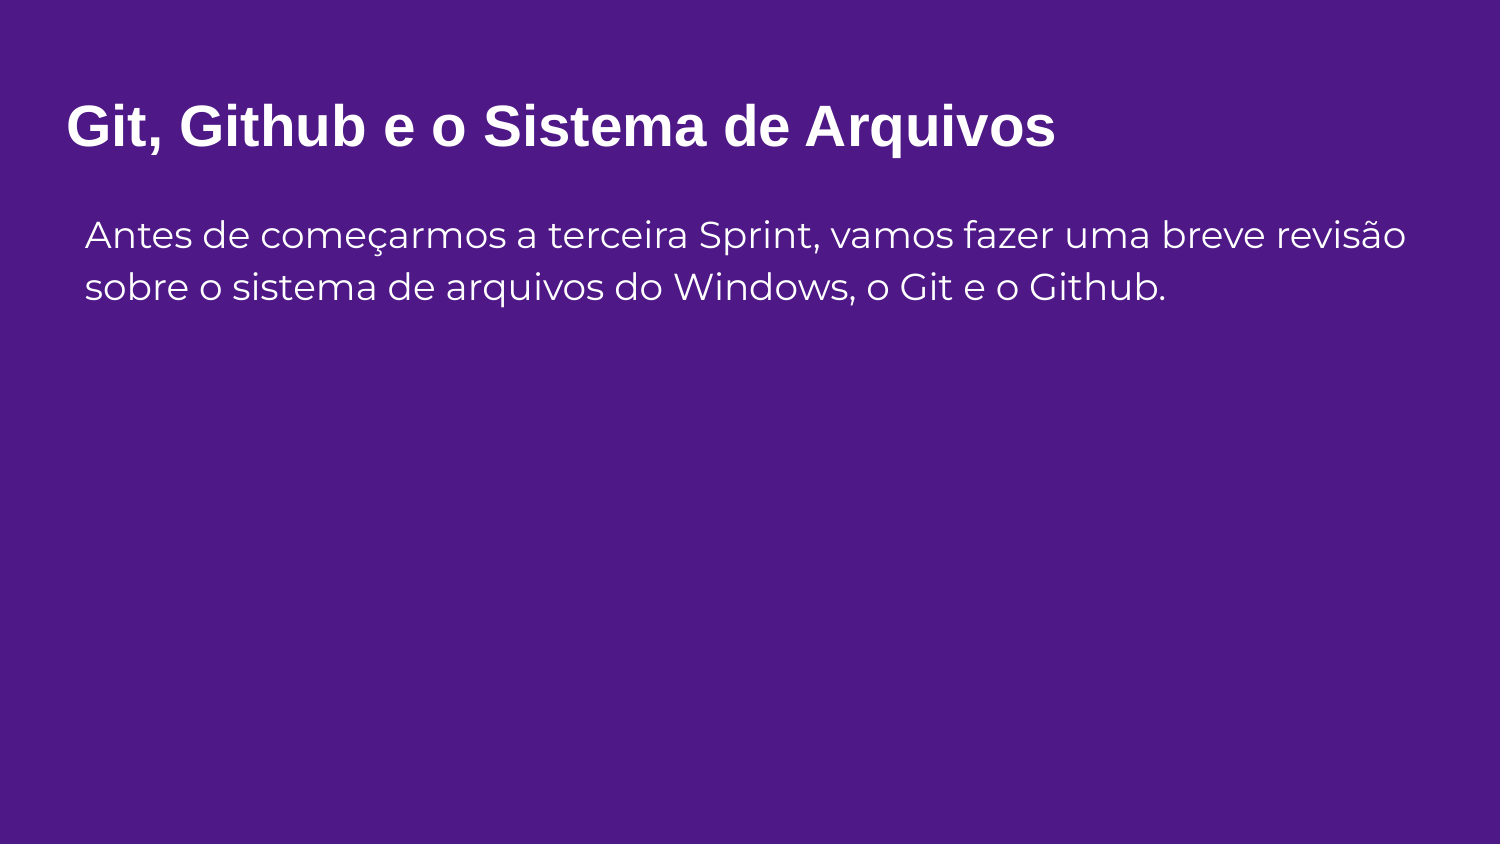

# Git, Github e o Sistema de Arquivos
Antes de começarmos a terceira Sprint, vamos fazer uma breve revisão sobre o sistema de arquivos do Windows, o Git e o Github.